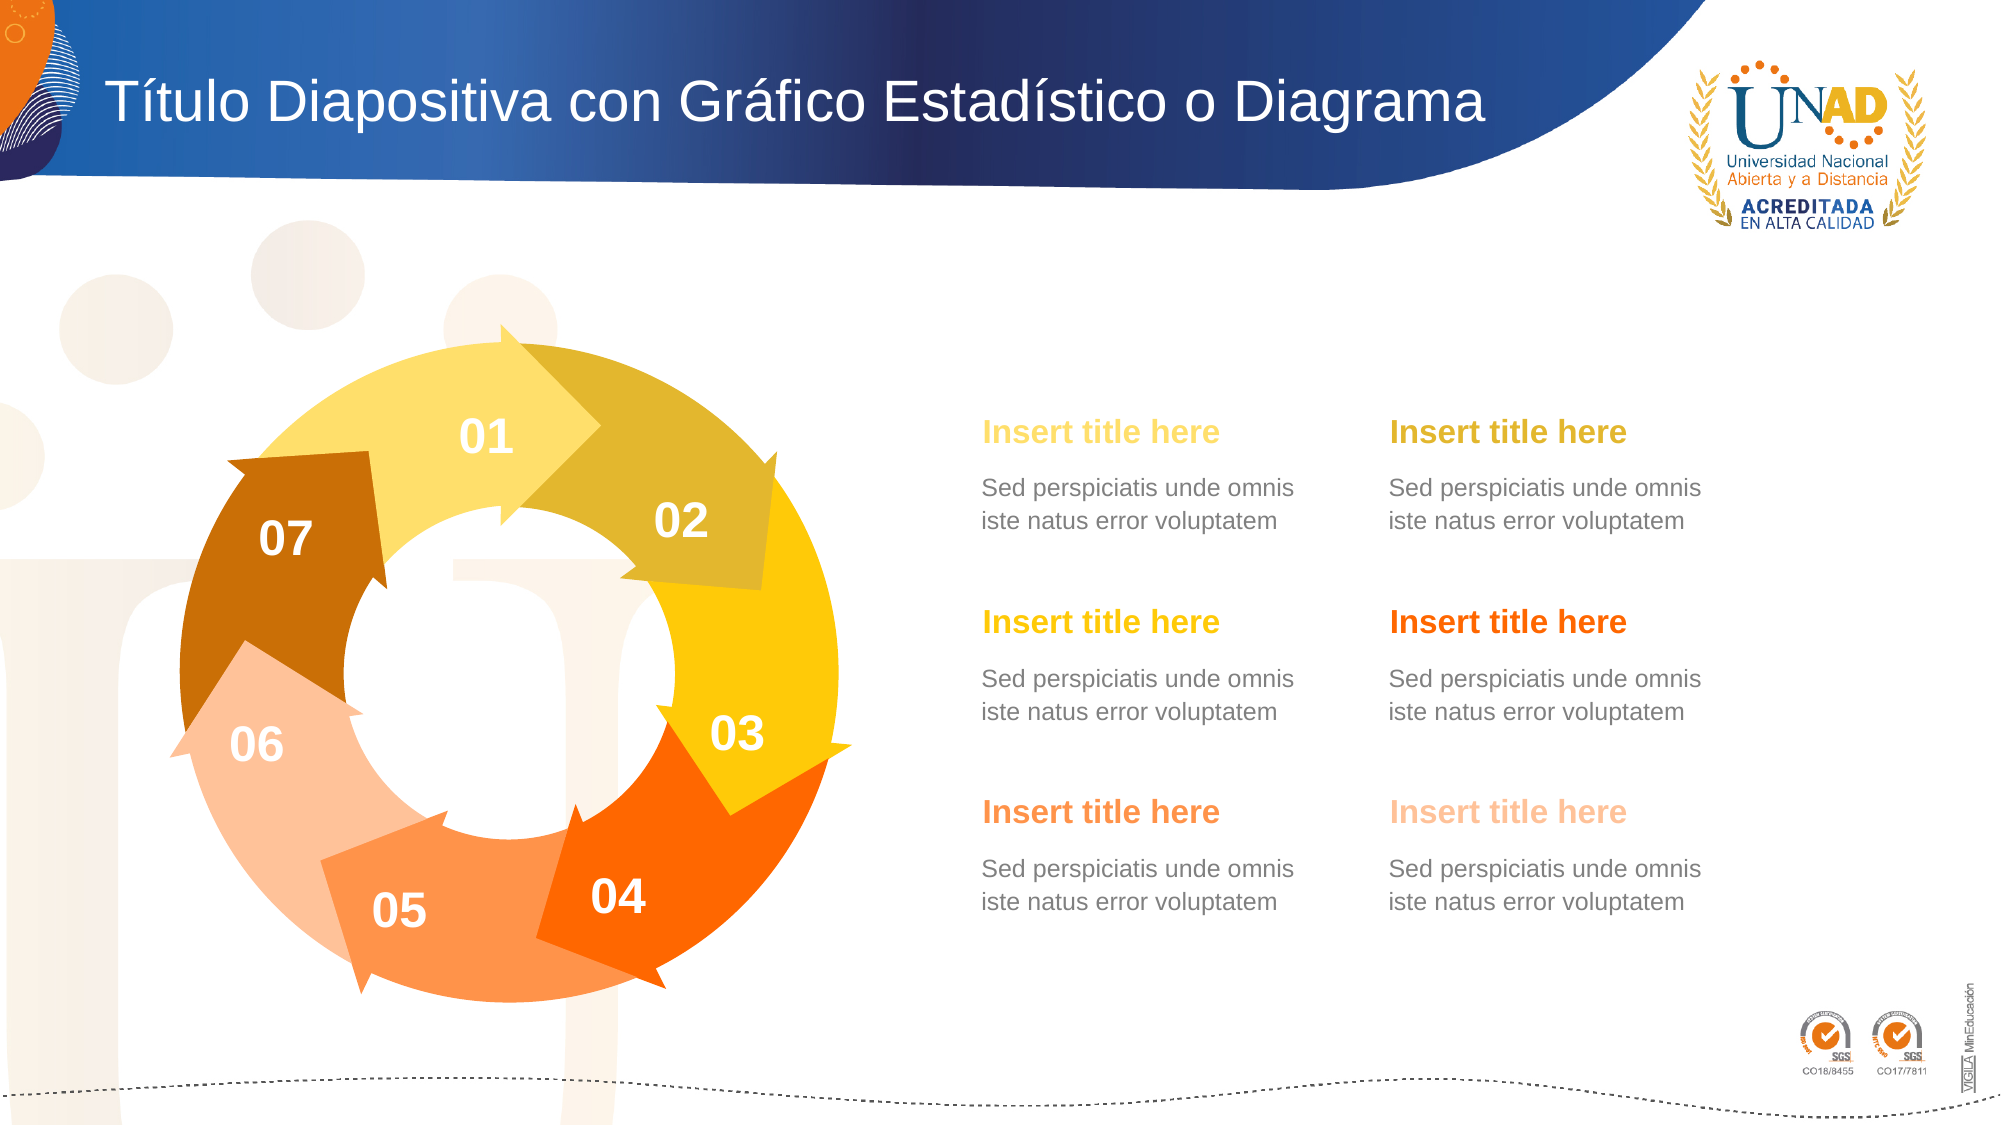

# Título Diapositiva con Gráfico Estadístico o Diagrama

01
Insert title here
Insert title here

Sed perspiciatis unde omnis iste natus error voluptatem
Sed perspiciatis unde omnis iste natus error voluptatem

02
07
Insert title here
Insert title here

Sed perspiciatis unde omnis iste natus error voluptatem
Sed perspiciatis unde omnis iste natus error voluptatem
03
06

Insert title here
Insert title here

Sed perspiciatis unde omnis iste natus error voluptatem
Sed perspiciatis unde omnis iste natus error voluptatem
04
05